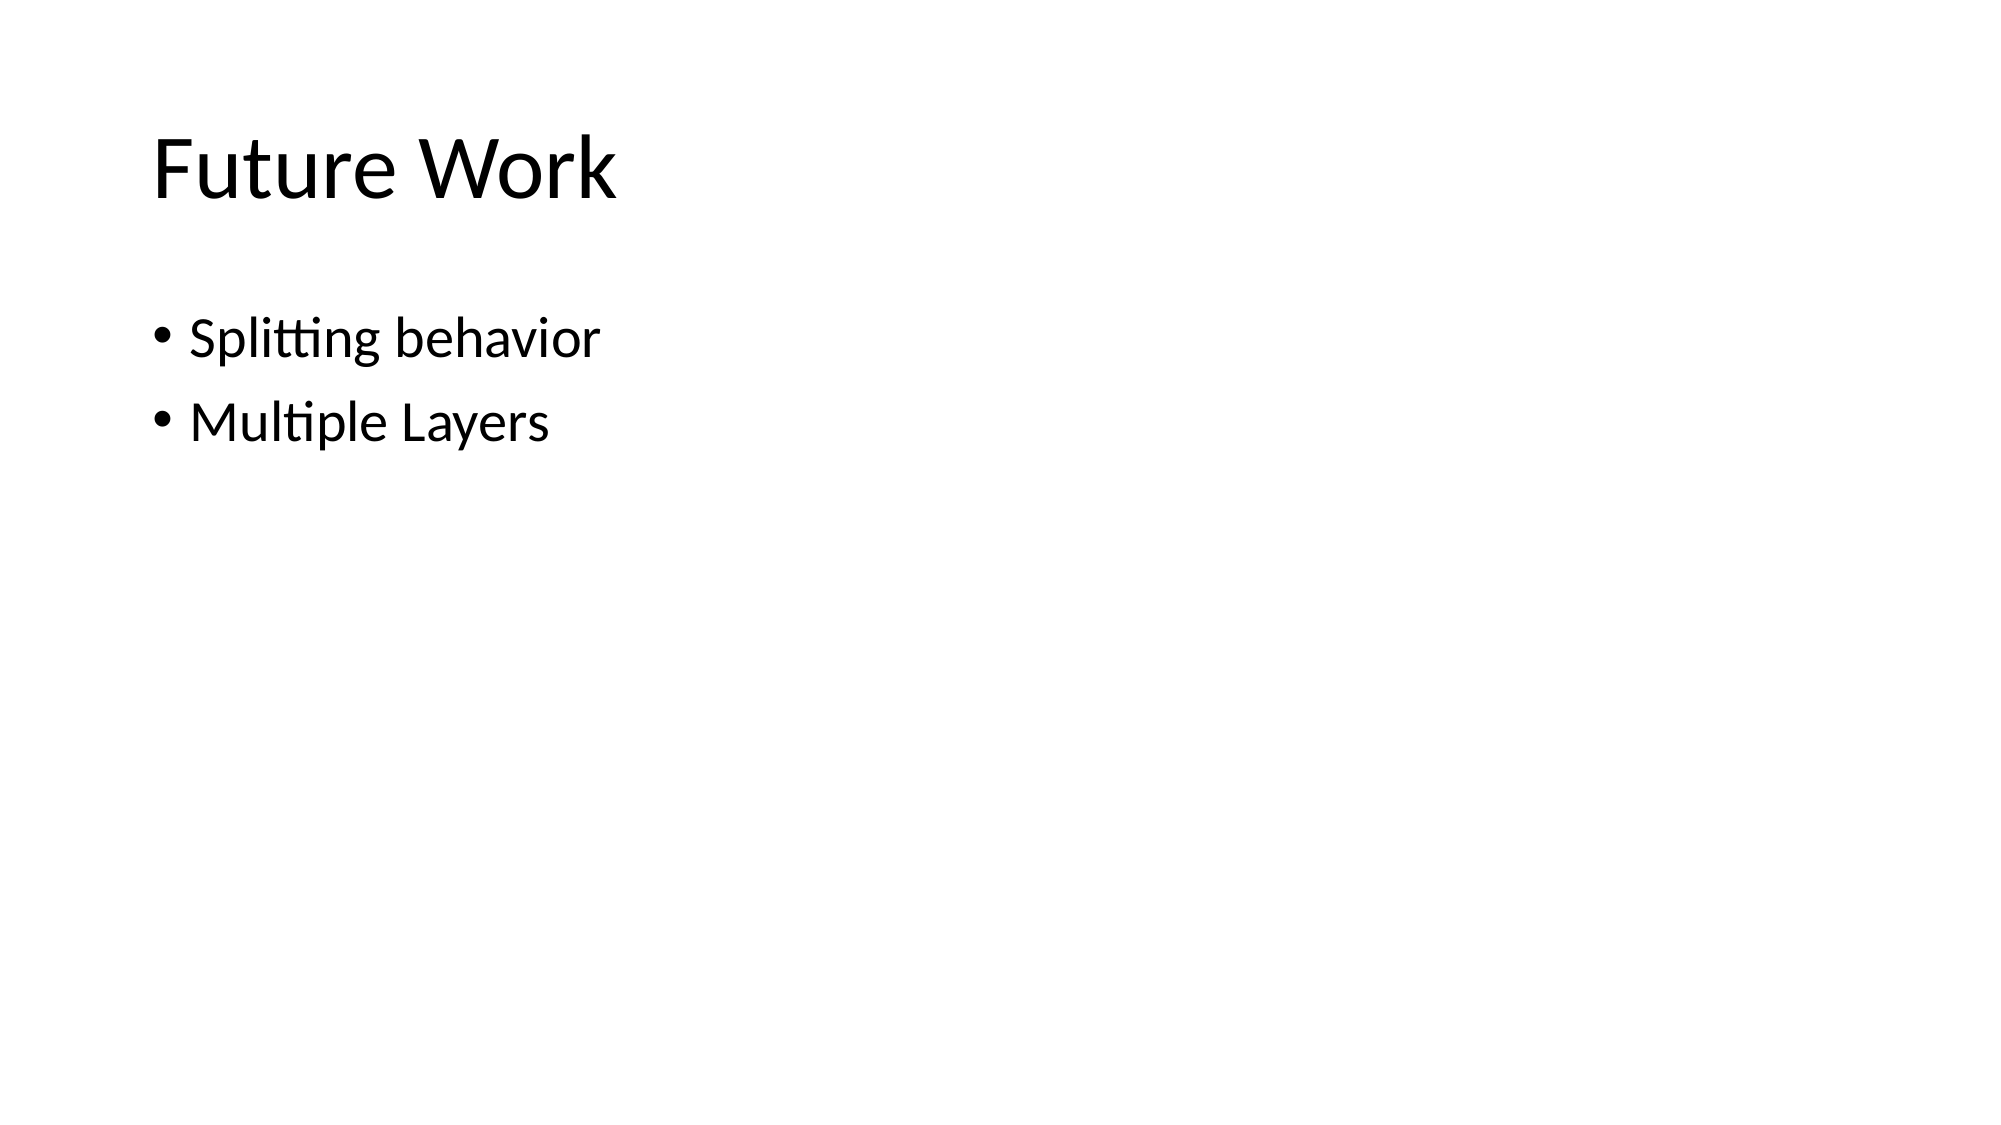

# Future Work
Splitting behavior
Multiple Layers